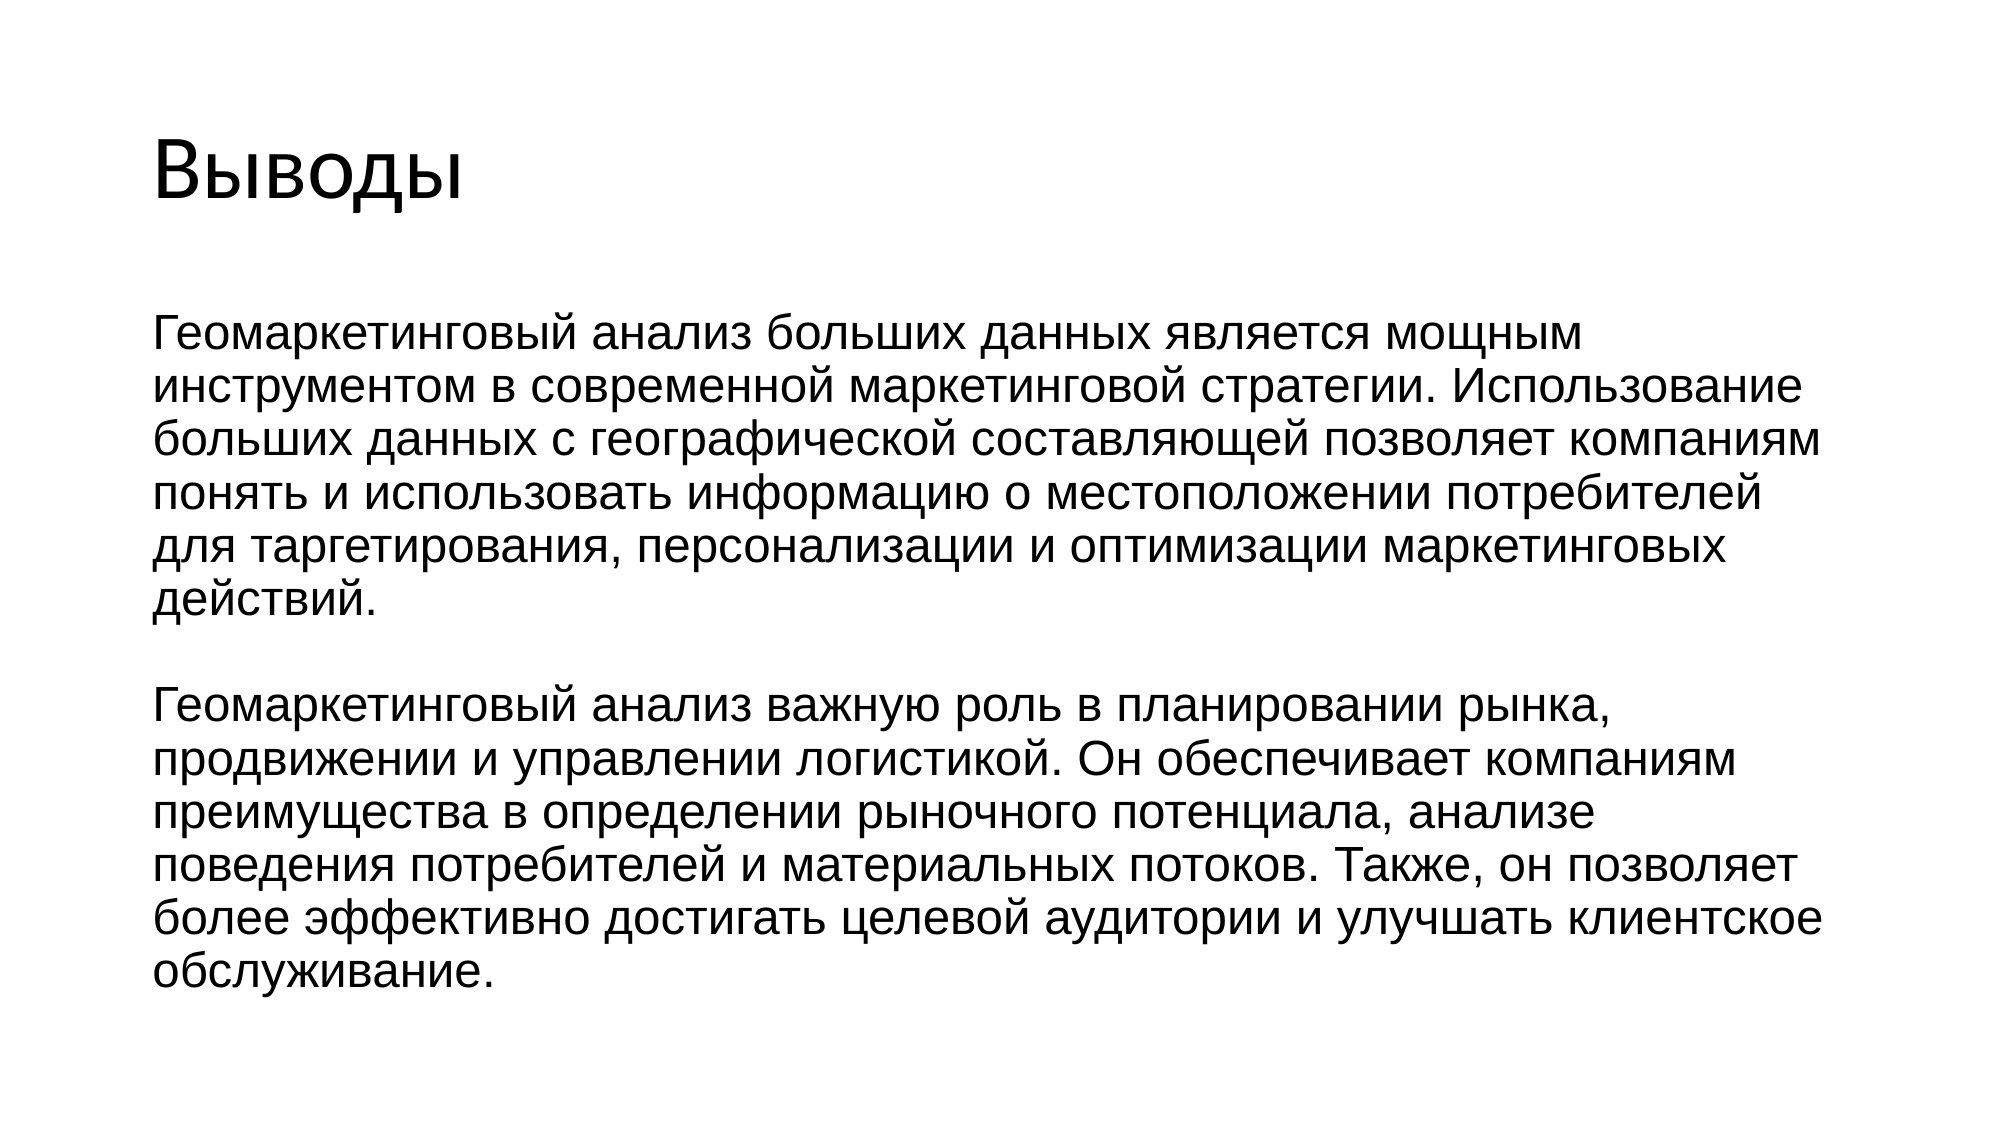

# Выводы
Геомаркетинговый анализ больших данных является мощным инструментом в современной маркетинговой стратегии. Использование больших данных с географической составляющей позволяет компаниям понять и использовать информацию о местоположении потребителей для таргетирования, персонализации и оптимизации маркетинговых действий.
Геомаркетинговый анализ важную роль в планировании рынка, продвижении и управлении логистикой. Он обеспечивает компаниям преимущества в определении рыночного потенциала, анализе поведения потребителей и материальных потоков. Также, он позволяет более эффективно достигать целевой аудитории и улучшать клиентское обслуживание.